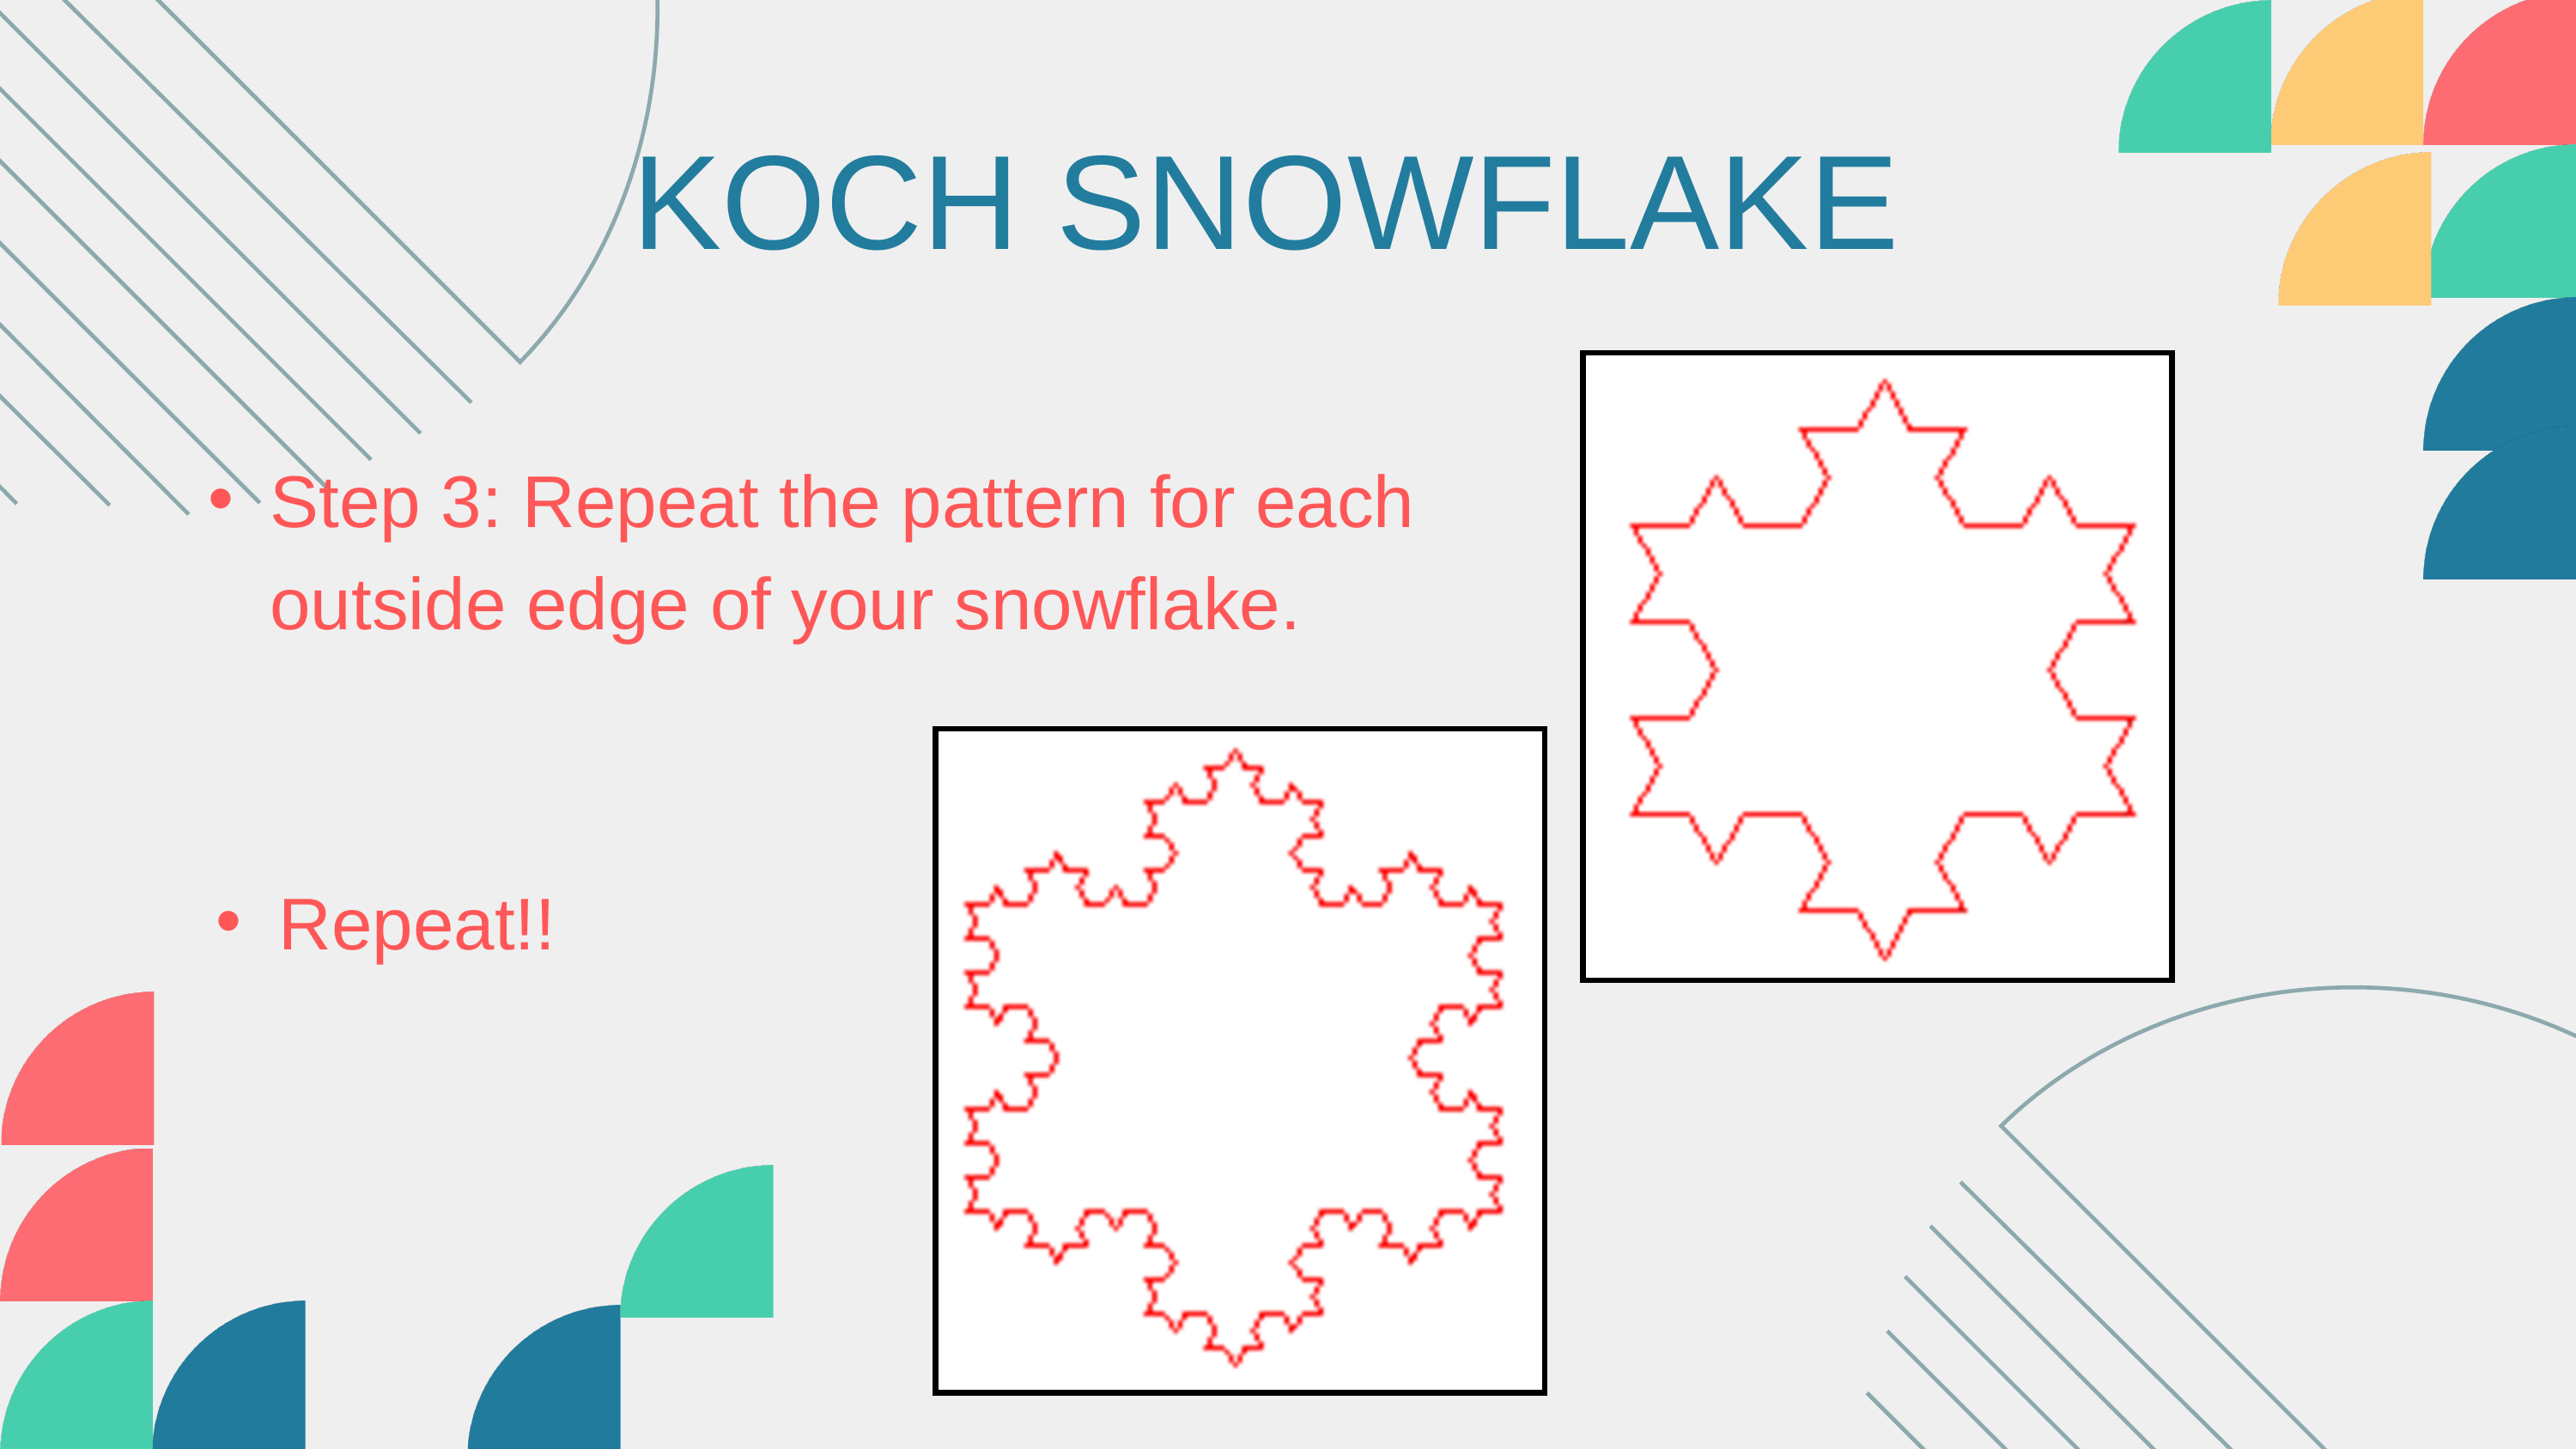

KOCH SNOWFLAKE

Step 3: Repeat the pattern for each outside edge of your snowflake.

Repeat!!